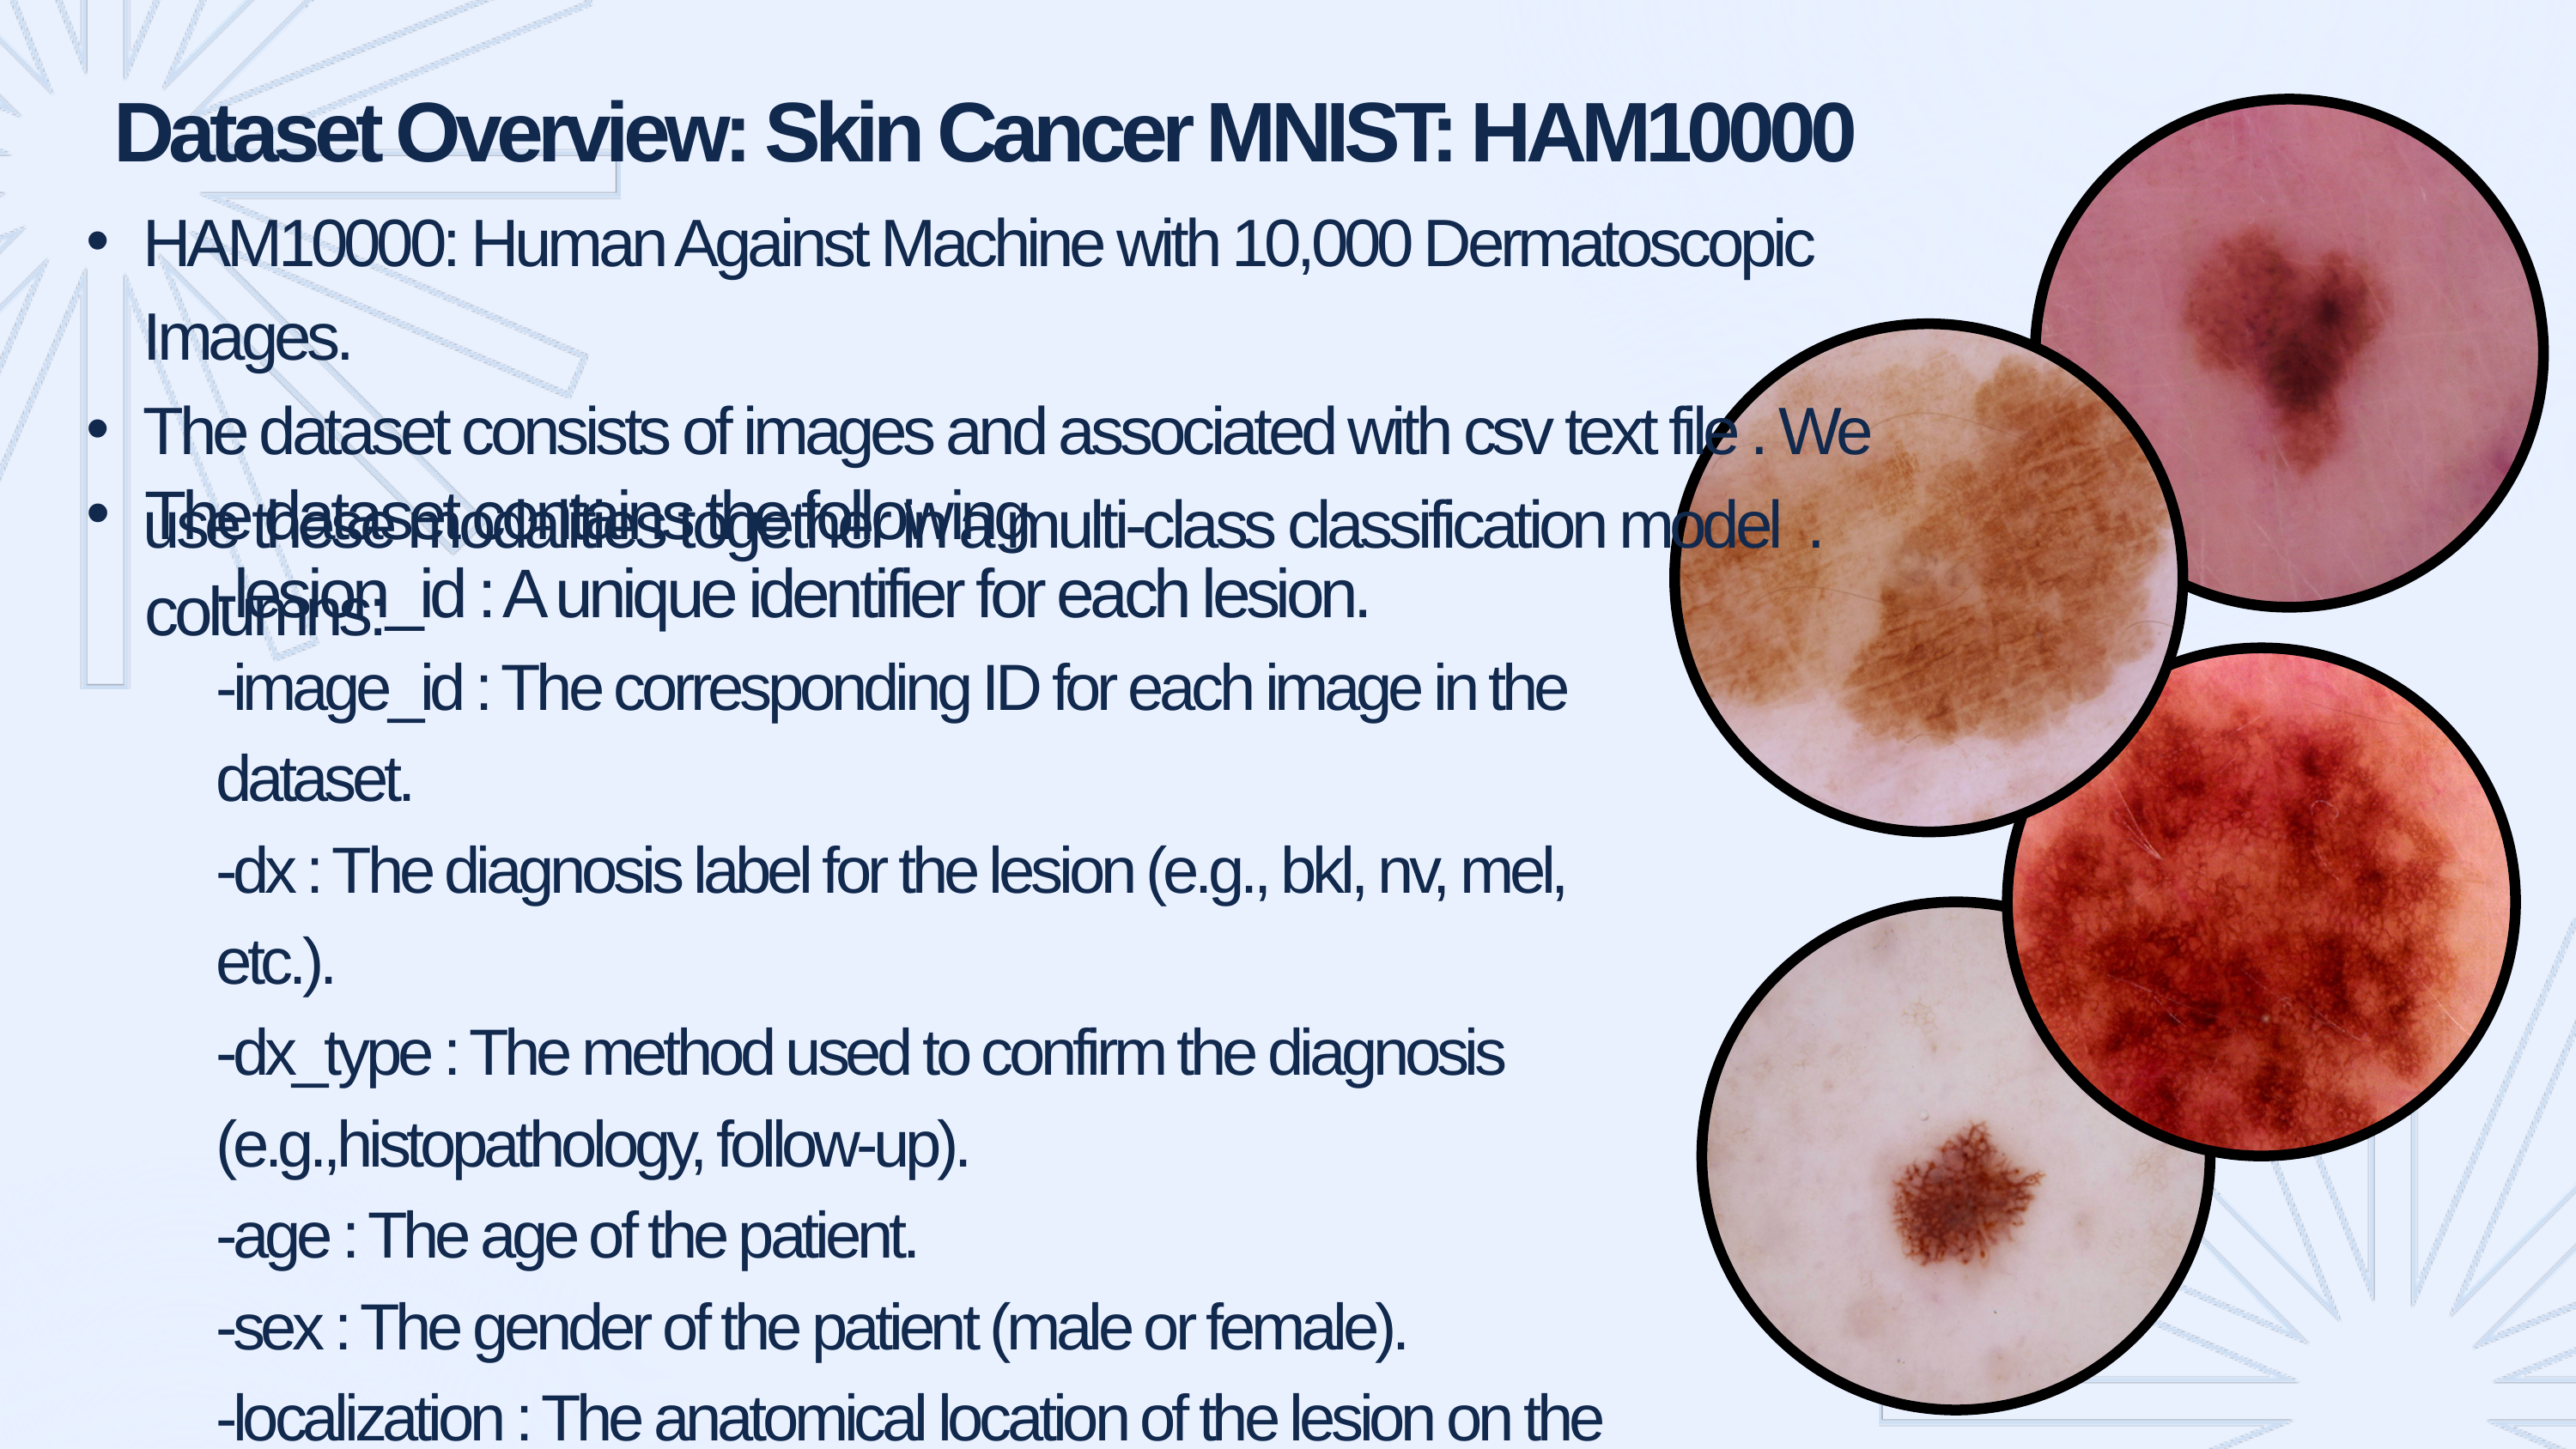

Dataset Overview: Skin Cancer MNIST: HAM10000

HAM10000: Human Against Machine with 10,000 Dermatoscopic Images.
The dataset consists of images and associated with csv text file . We use these modalities together in a multi-class classification model  .

The dataset contains the following columns:
-lesion_id : A unique identifier for each lesion.
-image_id : The corresponding ID for each image in the dataset.
-dx : The diagnosis label for the lesion (e.g., bkl, nv, mel, etc.).
-dx_type : The method used to confirm the diagnosis (e.g.,histopathology, follow-up).
-age : The age of the patient.
-sex : The gender of the patient (male or female).
-localization : The anatomical location of the lesion on the body (e.g., scalp, back, etc.).